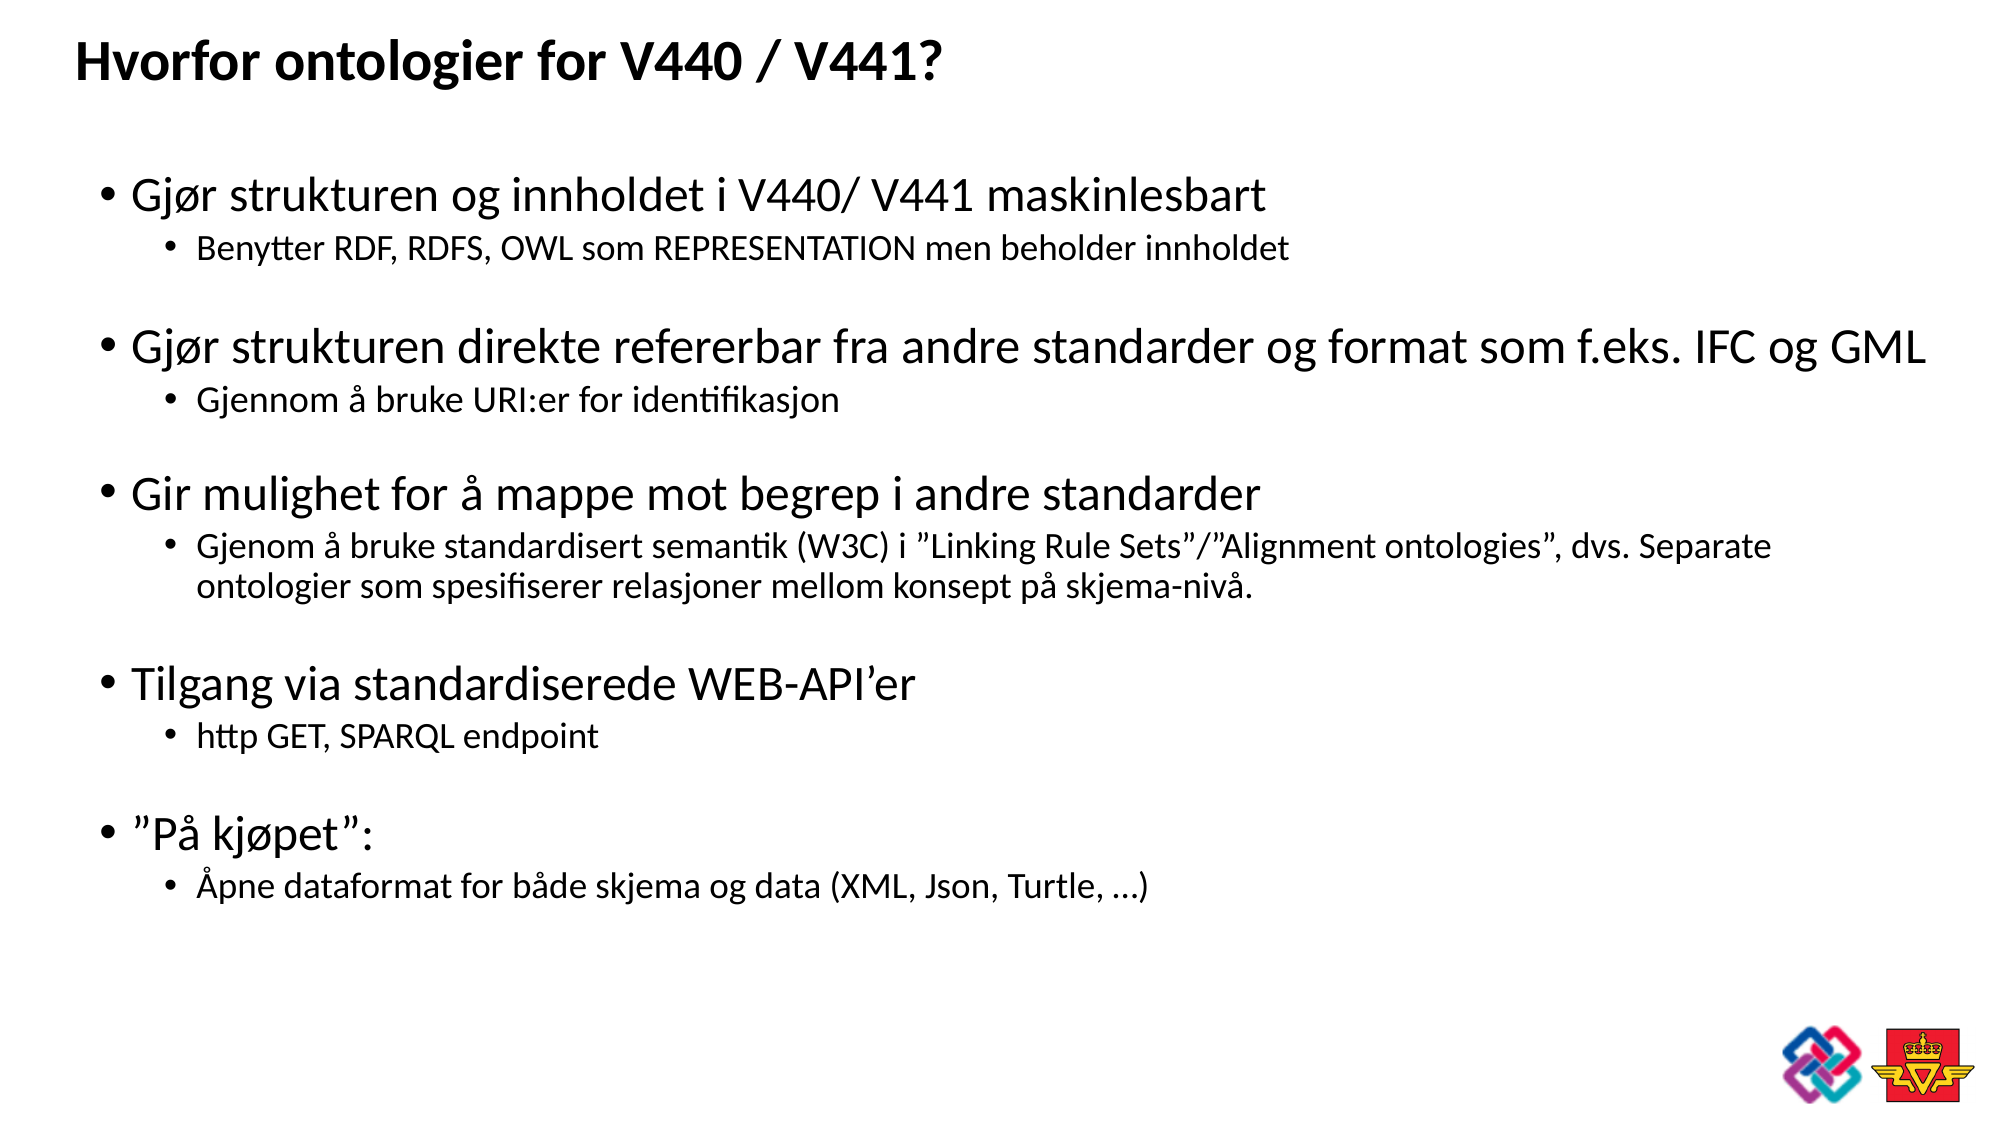

Hvorfor ontologier for V440 / V441?
Gjør strukturen og innholdet i V440/ V441 maskinlesbart
Benytter RDF, RDFS, OWL som REPRESENTATION men beholder innholdet
Gjør strukturen direkte refererbar fra andre standarder og format som f.eks. IFC og GML
Gjennom å bruke URI:er for identifikasjon
Gir mulighet for å mappe mot begrep i andre standarder
Gjenom å bruke standardisert semantik (W3C) i ”Linking Rule Sets”/”Alignment ontologies”, dvs. Separate ontologier som spesifiserer relasjoner mellom konsept på skjema-nivå.
Tilgang via standardiserede WEB-API’er
http GET, SPARQL endpoint
”På kjøpet”:
Åpne dataformat for både skjema og data (XML, Json, Turtle, …)